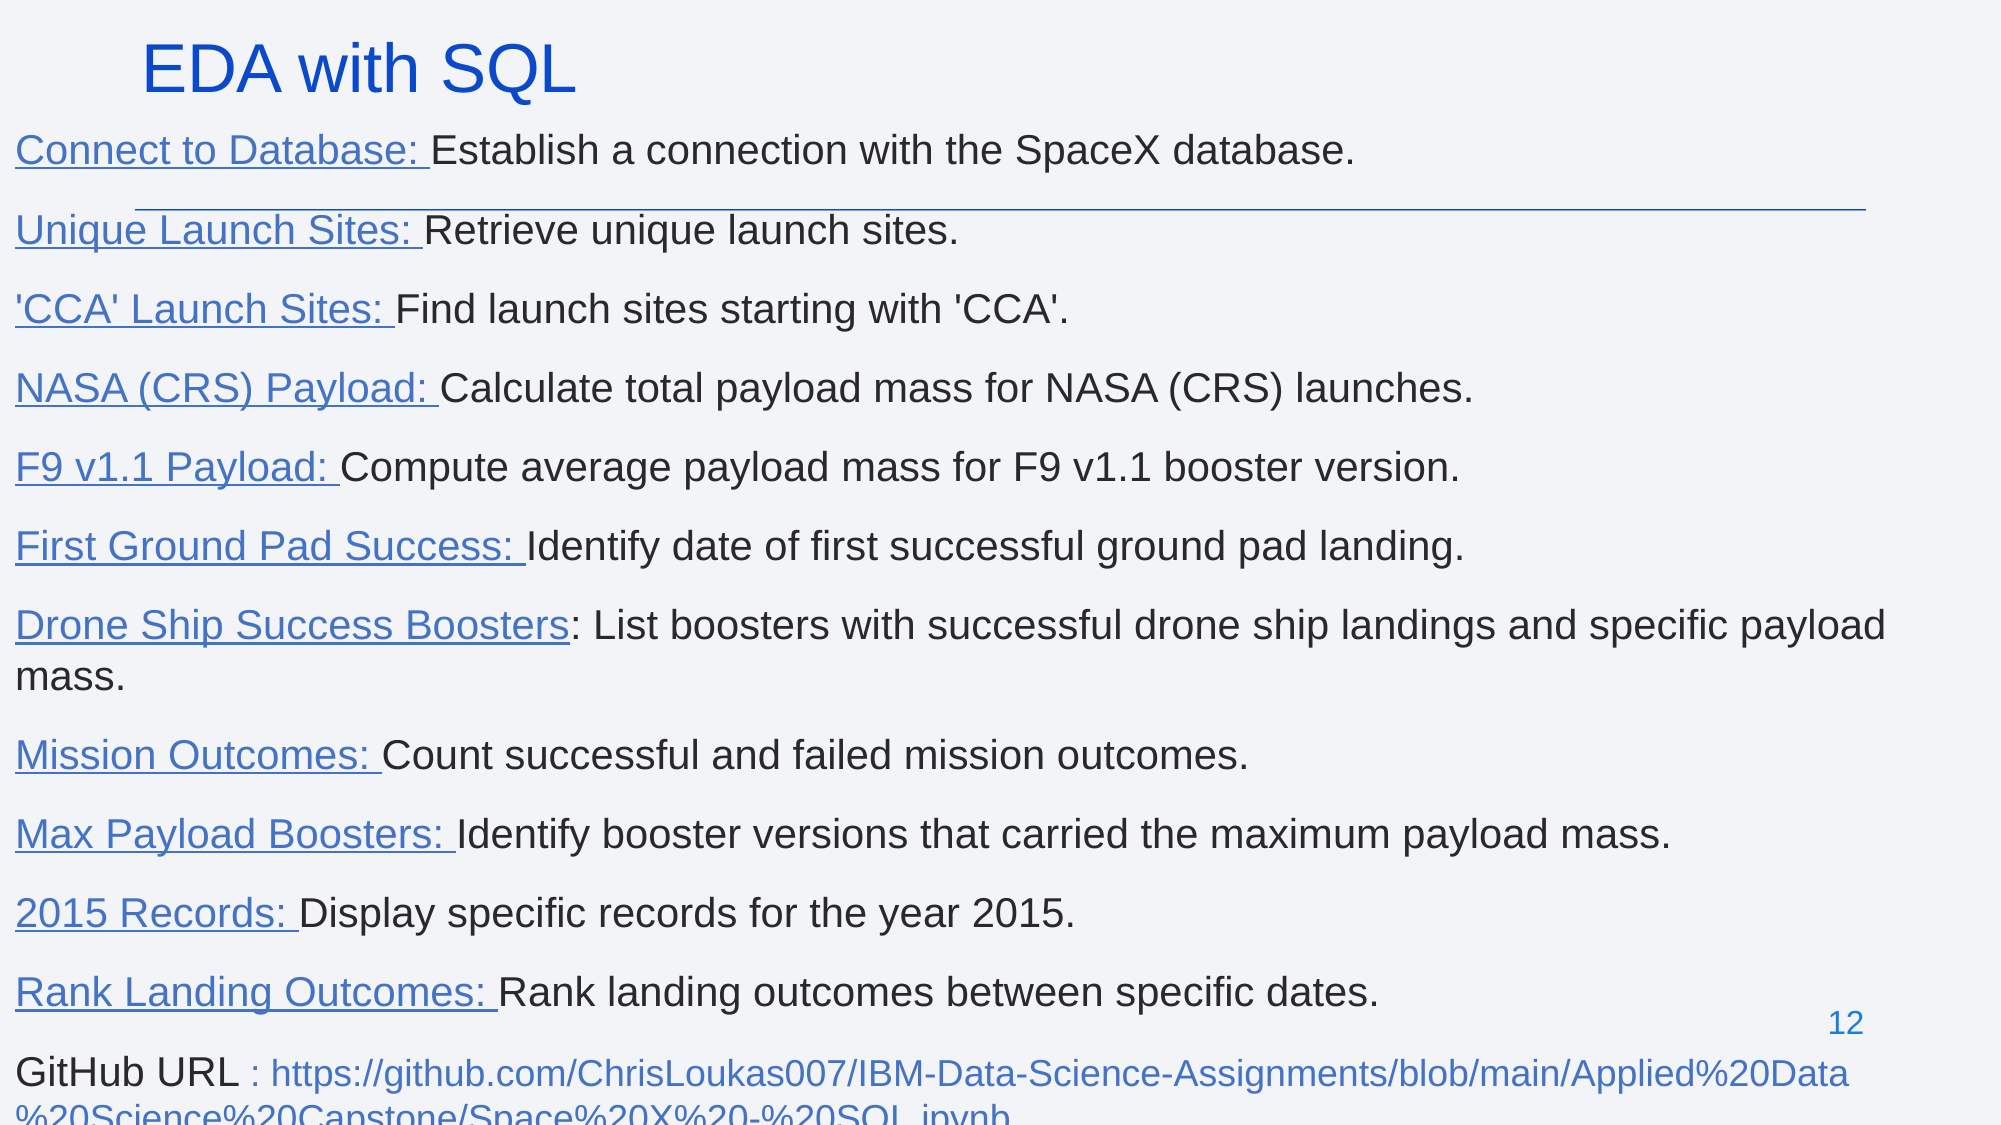

EDA with SQL
Connect to Database: Establish a connection with the SpaceX database.
Unique Launch Sites: Retrieve unique launch sites.
'CCA' Launch Sites: Find launch sites starting with 'CCA'.
NASA (CRS) Payload: Calculate total payload mass for NASA (CRS) launches.
F9 v1.1 Payload: Compute average payload mass for F9 v1.1 booster version.
First Ground Pad Success: Identify date of first successful ground pad landing.
Drone Ship Success Boosters: List boosters with successful drone ship landings and specific payload mass.
Mission Outcomes: Count successful and failed mission outcomes.
Max Payload Boosters: Identify booster versions that carried the maximum payload mass.
2015 Records: Display specific records for the year 2015.
Rank Landing Outcomes: Rank landing outcomes between specific dates.
GitHub URL : https://github.com/ChrisLoukas007/IBM-Data-Science-Assignments/blob/main/Applied%20Data%20Science%20Capstone/Space%20X%20-%20SQL.ipynb

12